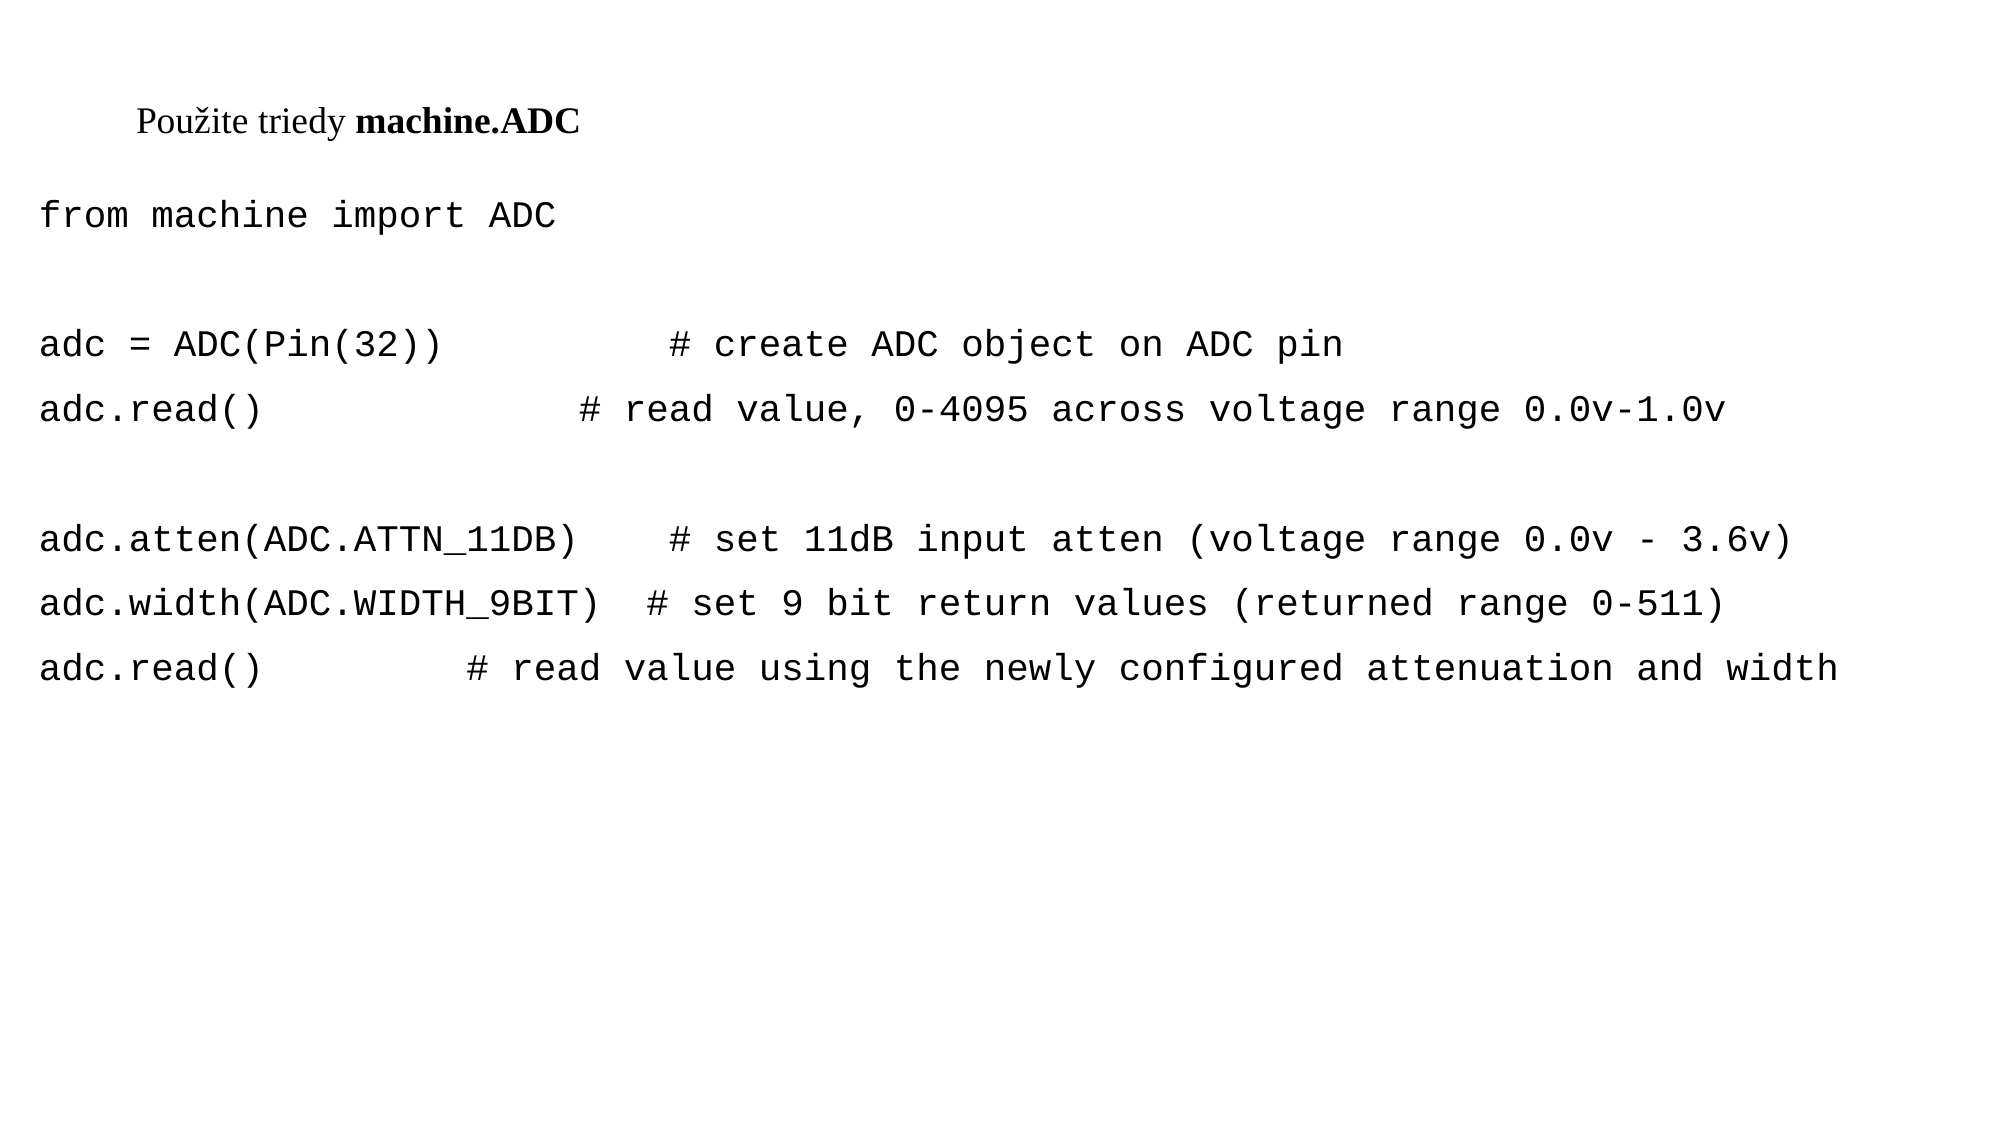

Použite triedy machine.ADC
from machine import ADC

adc = ADC(Pin(32))          # create ADC object on ADC pin
adc.read()              # read value, 0-4095 across voltage range 0.0v-1.0v

adc.atten(ADC.ATTN_11DB)    # set 11dB input atten (voltage range 0.0v - 3.6v)
adc.width(ADC.WIDTH_9BIT)  # set 9 bit return values (returned range 0-511)
adc.read()         # read value using the newly configured attenuation and width